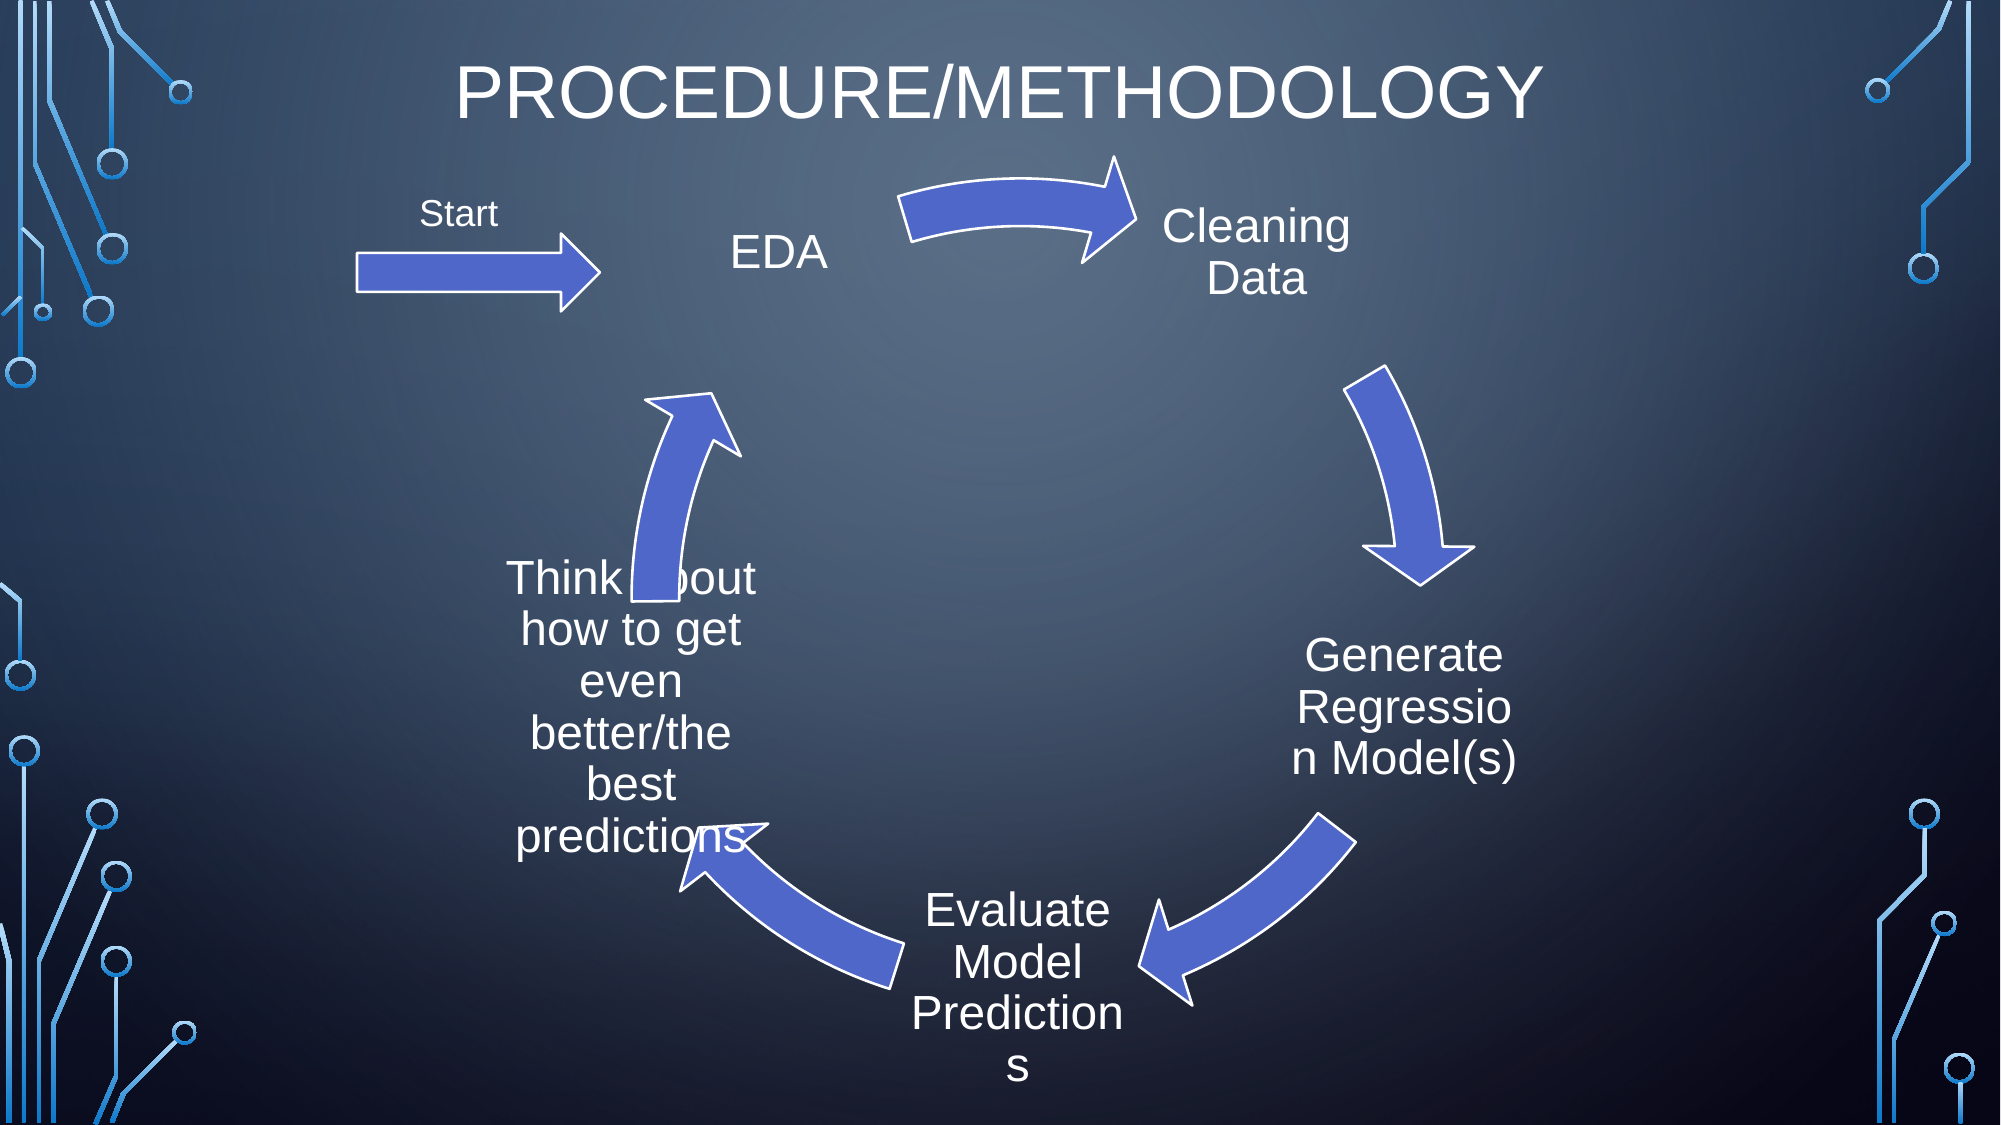

# Procedure/Methodology
Cleaning Data
Generate Regression Model(s)
Evaluate Model Predictions
Think about how to get even better/the best predictions
EDA
Start